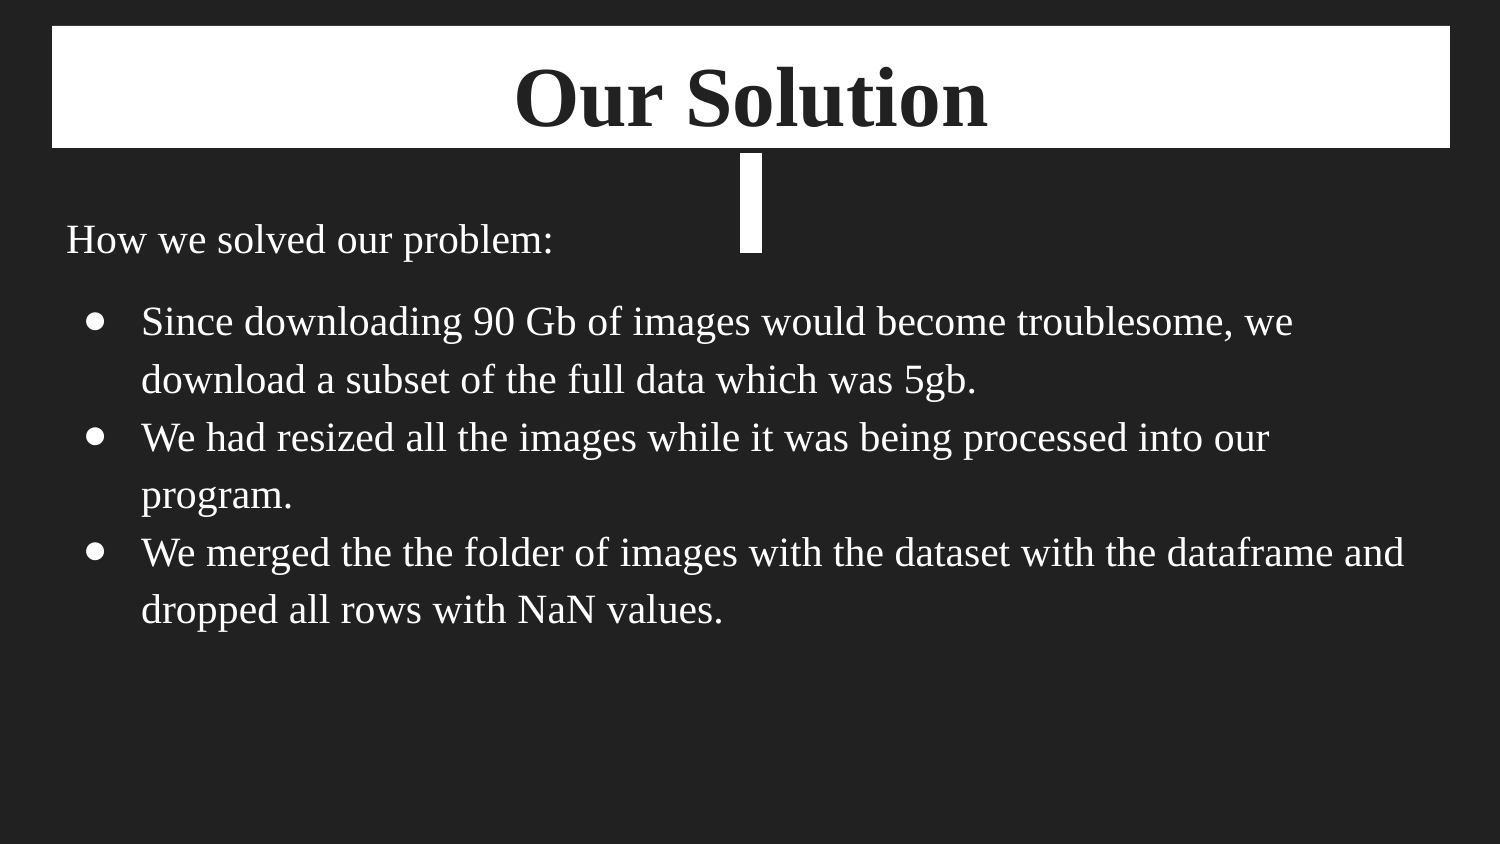

# Our Solution

How we solved our problem:
Since downloading 90 Gb of images would become troublesome, we download a subset of the full data which was 5gb.
We had resized all the images while it was being processed into our program.
We merged the the folder of images with the dataset with the dataframe and dropped all rows with NaN values.